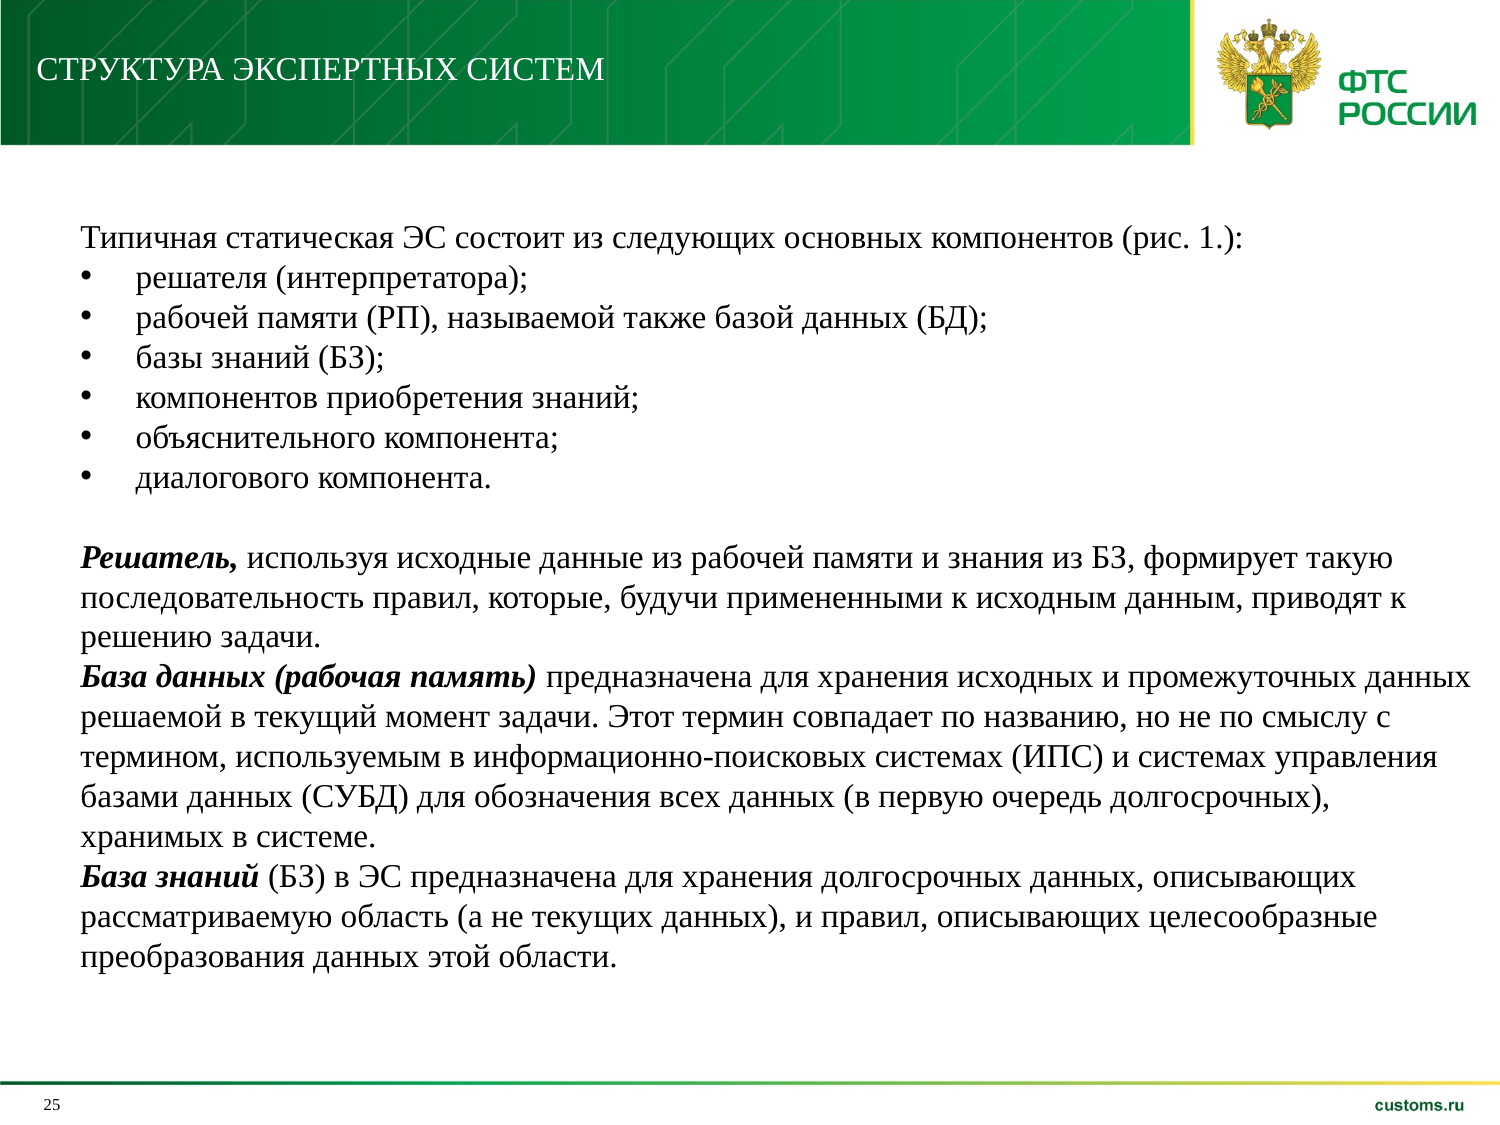

СТРУКТУРА ЭКСПЕРТНЫХ СИСТЕМ
Типичная статическая ЭС состоит из следующих основных компонентов (рис. 1.):
 решателя (интерпретатора);
 рабочей памяти (РП), называемой также базой данных (БД);
 базы знаний (БЗ);
 компонентов приобретения знаний;
 объяснительного компонента;
 диалогового компонента.

Решатель, используя исходные данные из рабочей памяти и знания из БЗ, формирует такую последовательность правил, которые, будучи примененными к исходным данным, приводят к решению задачи.
База данных (рабочая память) предназначена для хранения исходных и промежуточных данных решаемой в текущий момент задачи. Этот термин совпадает по названию, но не по смыслу с термином, используемым в информационно-поисковых системах (ИПС) и системах управления базами данных (СУБД) для обозначения всех данных (в первую очередь долгосрочных), хранимых в системе.
База знаний (БЗ) в ЭС предназначена для хранения долгосрочных данных, описывающих рассматриваемую область (а не текущих данных), и правил, описывающих целесообразные преобразования данных этой области.

25